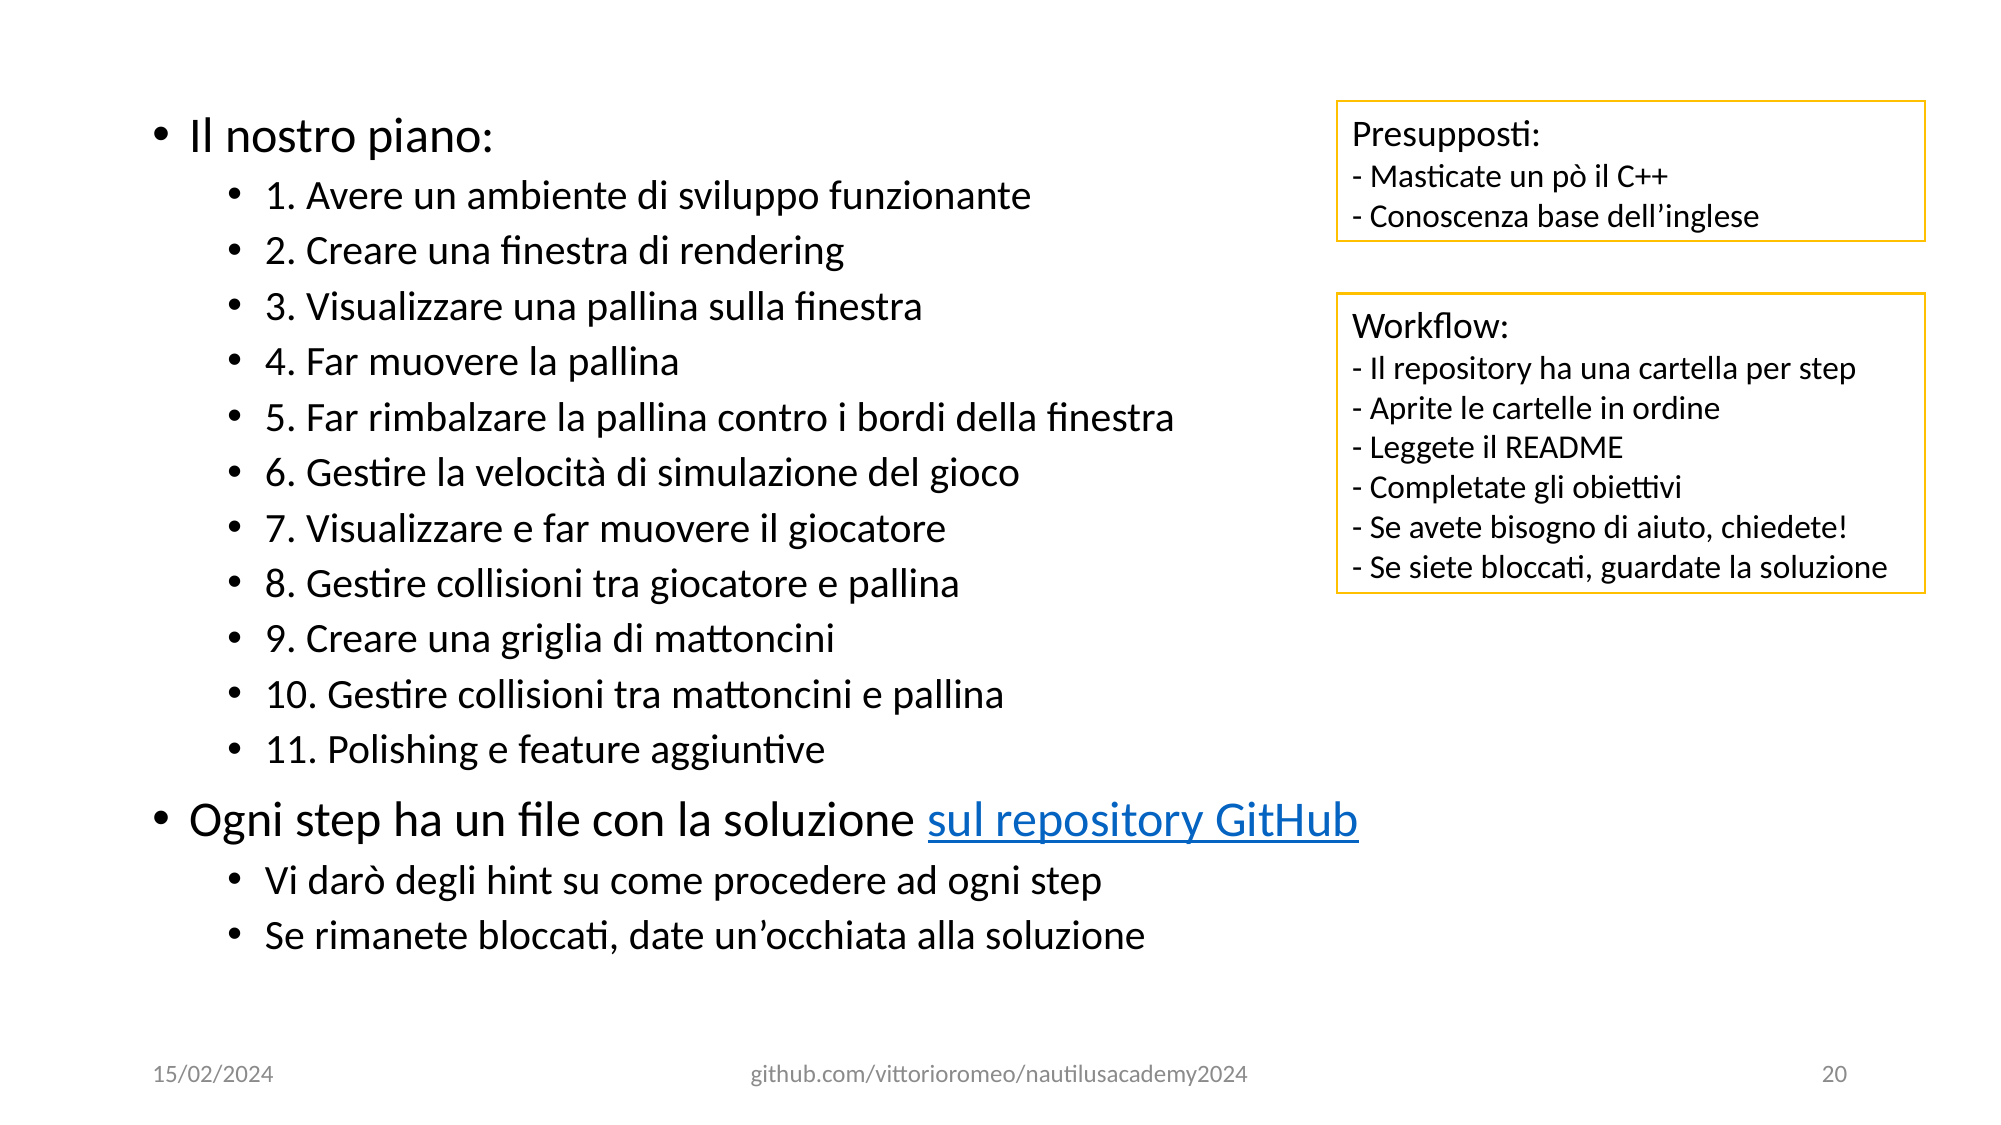

Il nostro piano:
1. Avere un ambiente di sviluppo funzionante
2. Creare una finestra di rendering
3. Visualizzare una pallina sulla finestra
4. Far muovere la pallina
5. Far rimbalzare la pallina contro i bordi della finestra
6. Gestire la velocità di simulazione del gioco
7. Visualizzare e far muovere il giocatore
8. Gestire collisioni tra giocatore e pallina
9. Creare una griglia di mattoncini
10. Gestire collisioni tra mattoncini e pallina
11. Polishing e feature aggiuntive
Ogni step ha un file con la soluzione sul repository GitHub
Vi darò degli hint su come procedere ad ogni step
Se rimanete bloccati, date un’occhiata alla soluzione

Presupposti:
- Masticate un pò il C++
- Conoscenza base dell’inglese
Workflow:
- Il repository ha una cartella per step
- Aprite le cartelle in ordine
- Leggete il README
- Completate gli obiettivi
- Se avete bisogno di aiuto, chiedete!
- Se siete bloccati, guardate la soluzione
15/02/2024
github.com/vittorioromeo/nautilusacademy2024
20